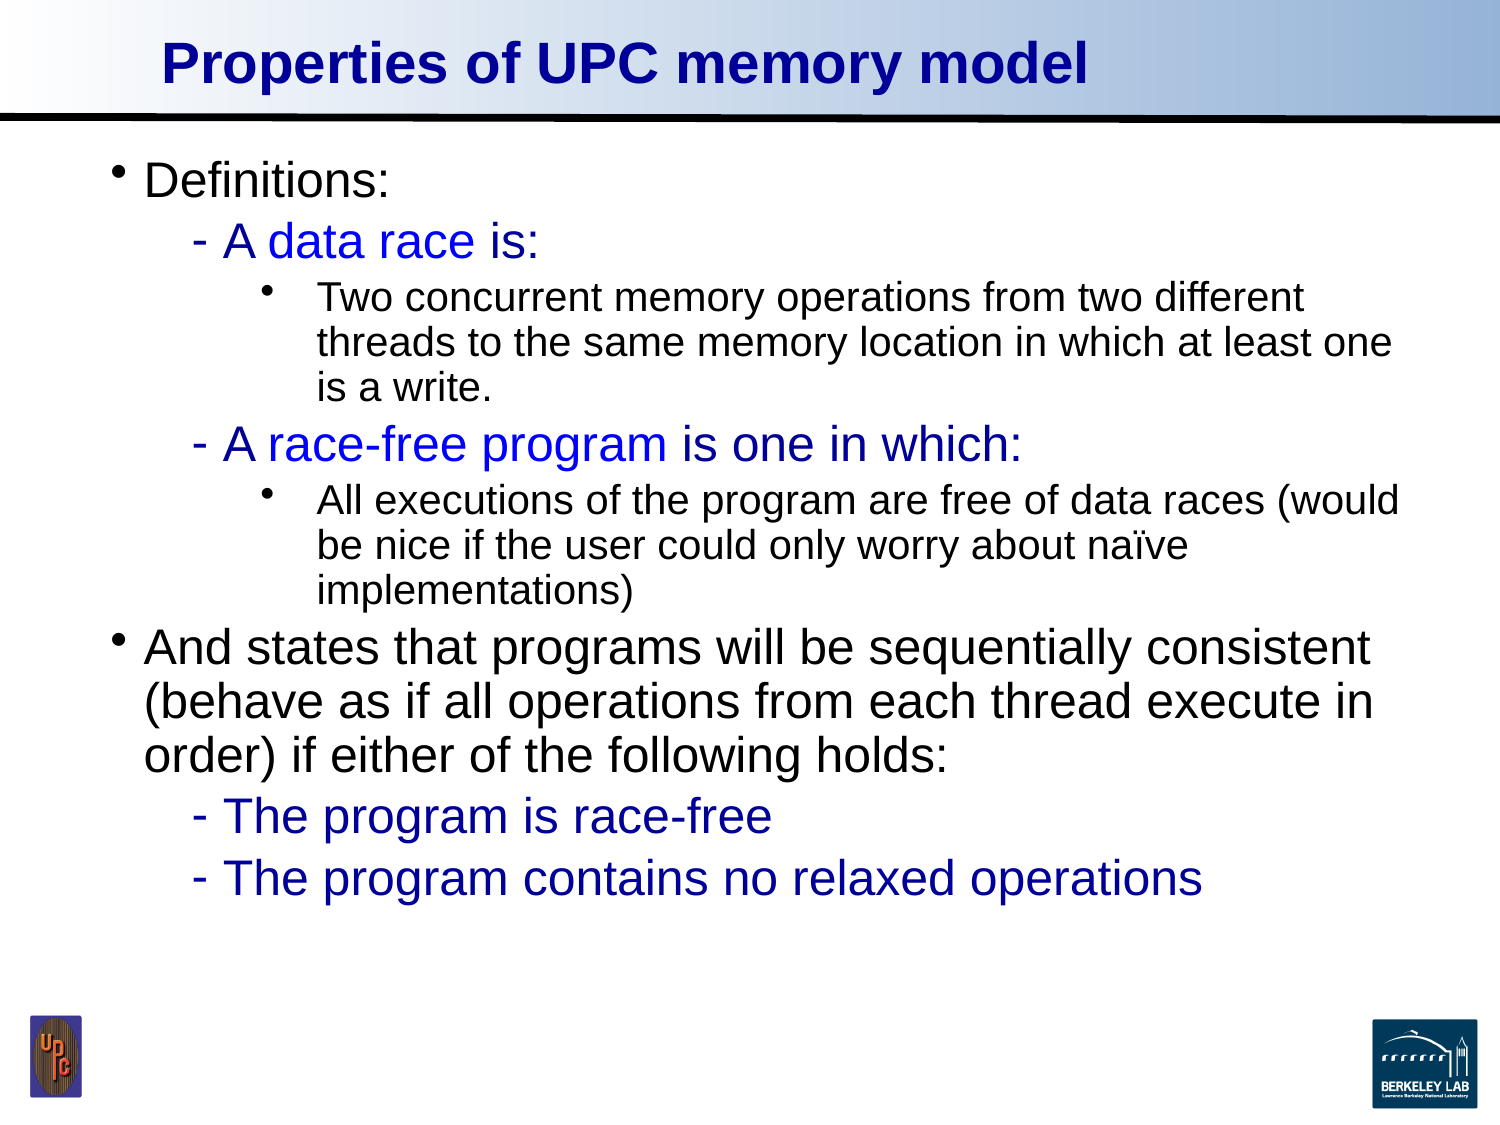

# Properties of UPC memory model
Definitions:
A data race is:
Two concurrent memory operations from two different threads to the same memory location in which at least one is a write.
A race-free program is one in which:
All executions of the program are free of data races (would be nice if the user could only worry about naïve implementations)
And states that programs will be sequentially consistent (behave as if all operations from each thread execute in order) if either of the following holds:
The program is race-free
The program contains no relaxed operations